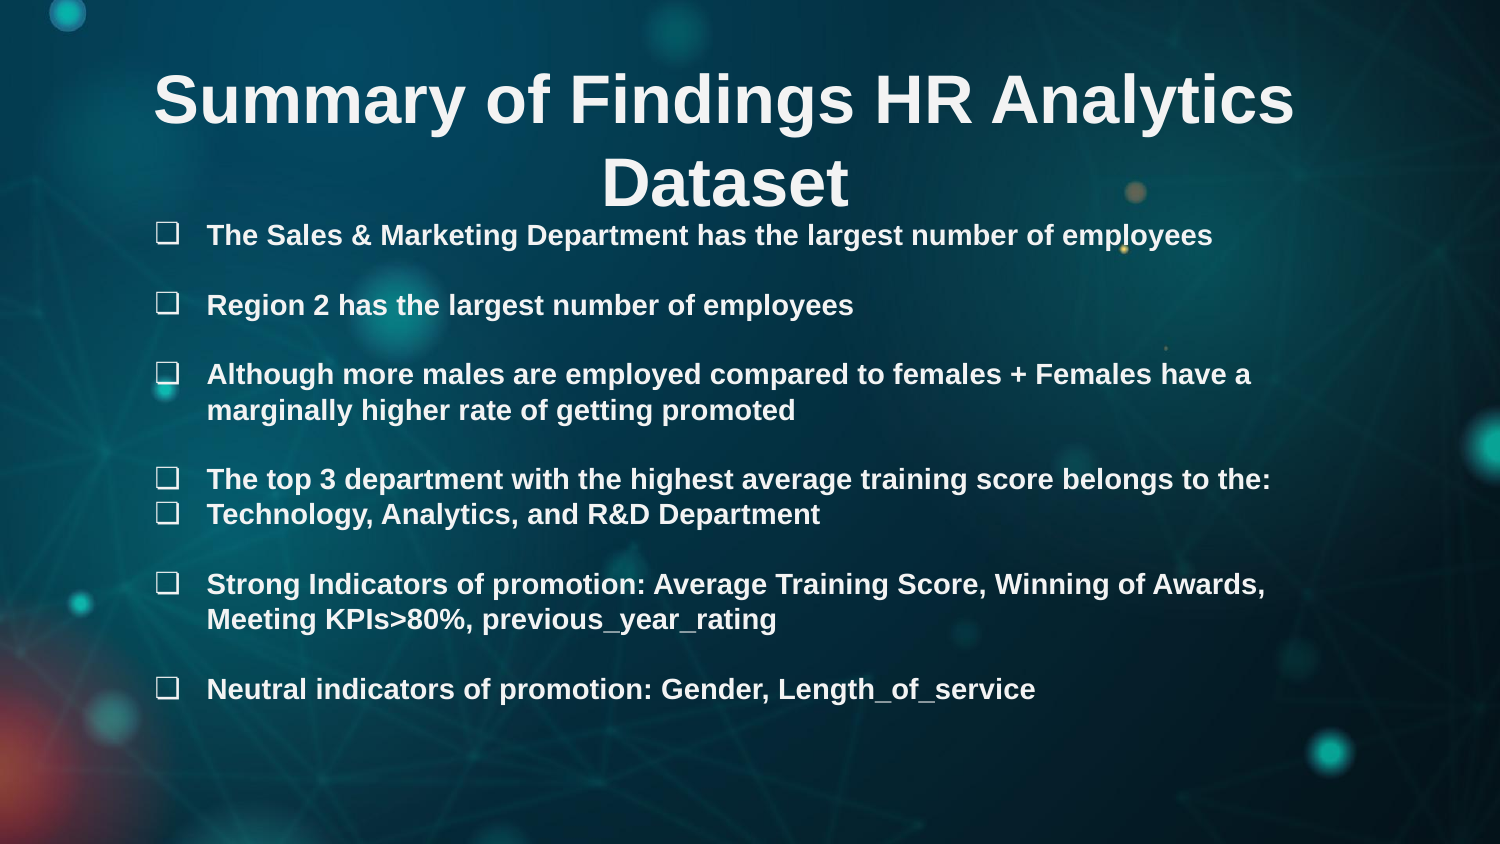

Summary of Findings HR Analytics Dataset
The Sales & Marketing Department has the largest number of employees

Region 2 has the largest number of employees

Although more males are employed compared to females + Females have a marginally higher rate of getting promoted

The top 3 department with the highest average training score belongs to the:
Technology, Analytics, and R&D Department

Strong Indicators of promotion: Average Training Score, Winning of Awards, Meeting KPIs>80%, previous_year_rating

Neutral indicators of promotion: Gender, Length_of_service